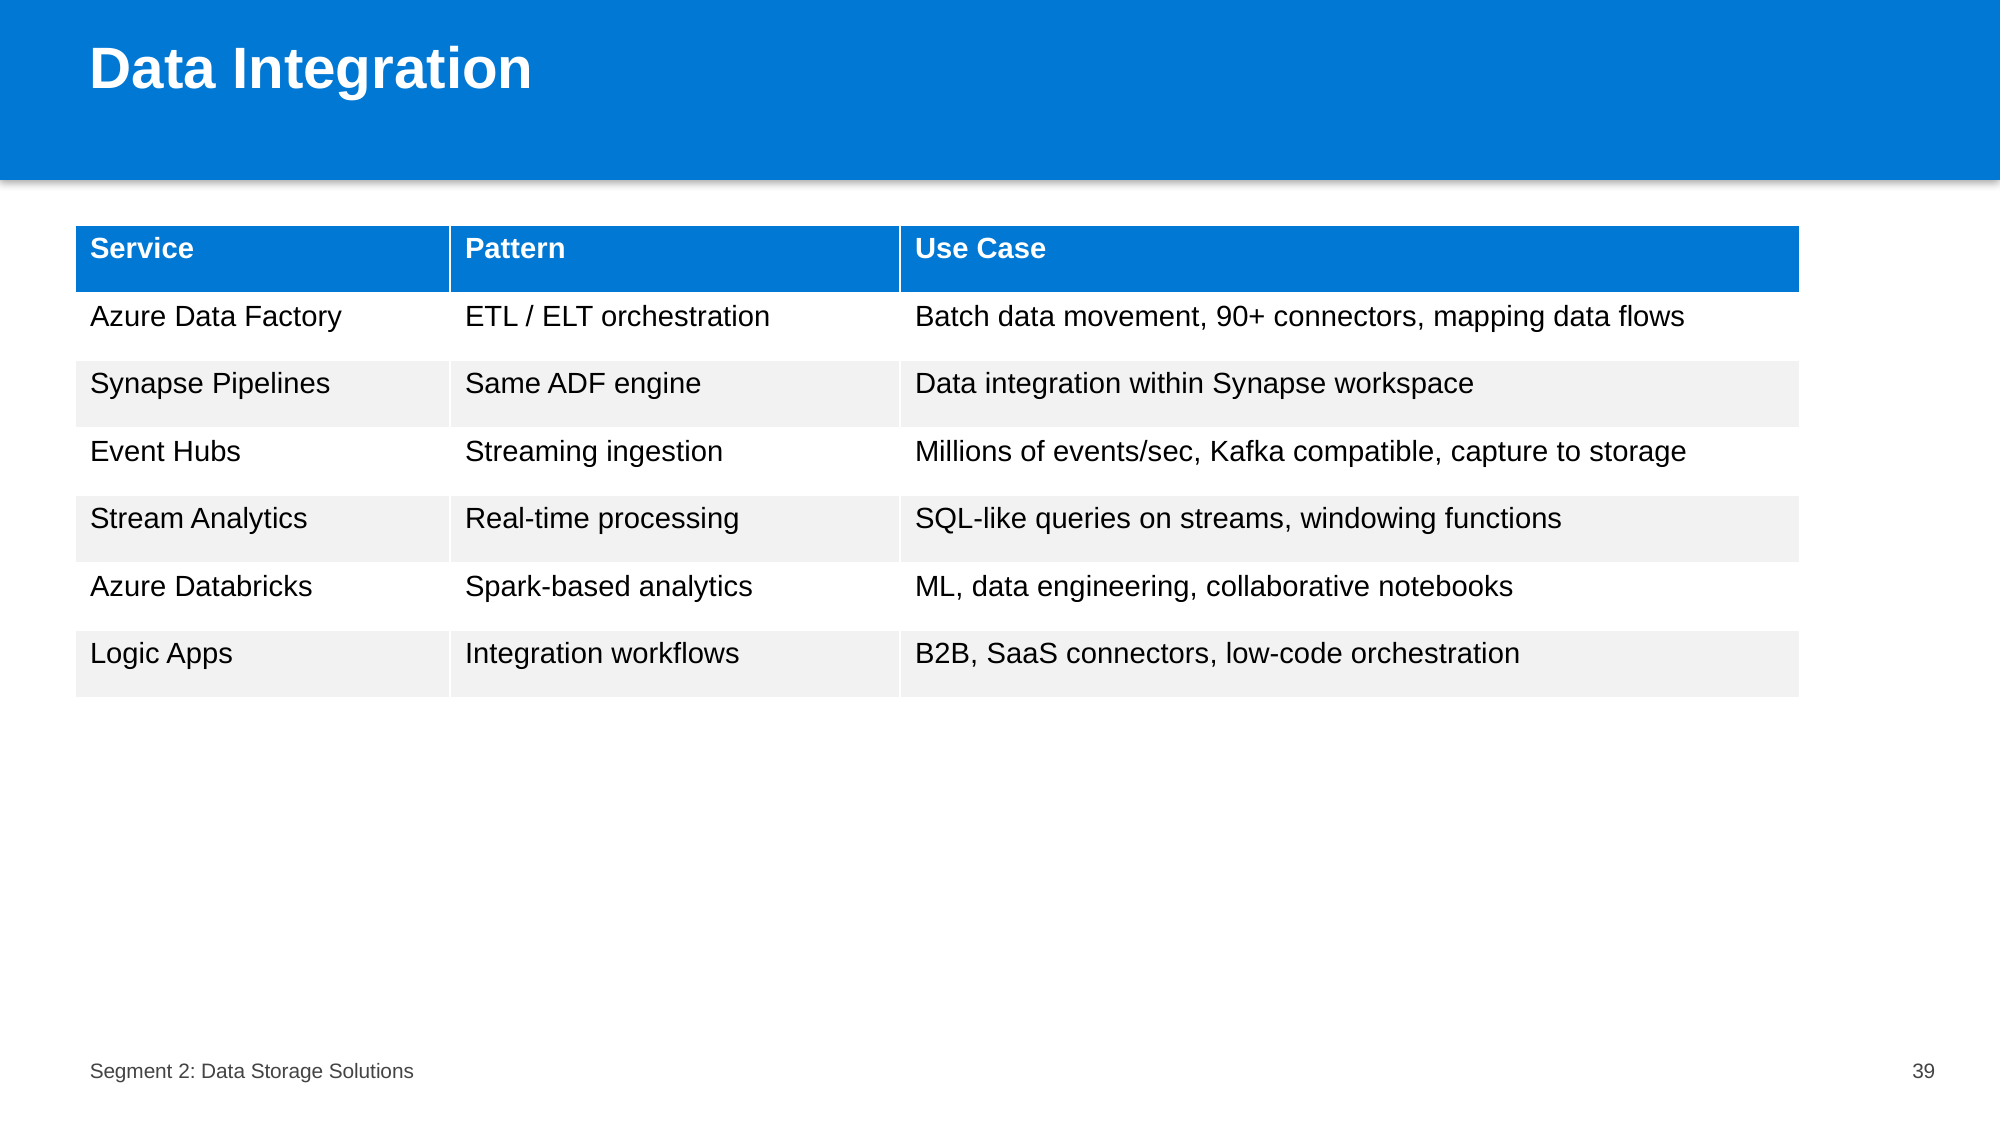

Data Integration
| Service | Pattern | Use Case |
| --- | --- | --- |
| Azure Data Factory | ETL / ELT orchestration | Batch data movement, 90+ connectors, mapping data flows |
| Synapse Pipelines | Same ADF engine | Data integration within Synapse workspace |
| Event Hubs | Streaming ingestion | Millions of events/sec, Kafka compatible, capture to storage |
| Stream Analytics | Real-time processing | SQL-like queries on streams, windowing functions |
| Azure Databricks | Spark-based analytics | ML, data engineering, collaborative notebooks |
| Logic Apps | Integration workflows | B2B, SaaS connectors, low-code orchestration |
Segment 2: Data Storage Solutions
39